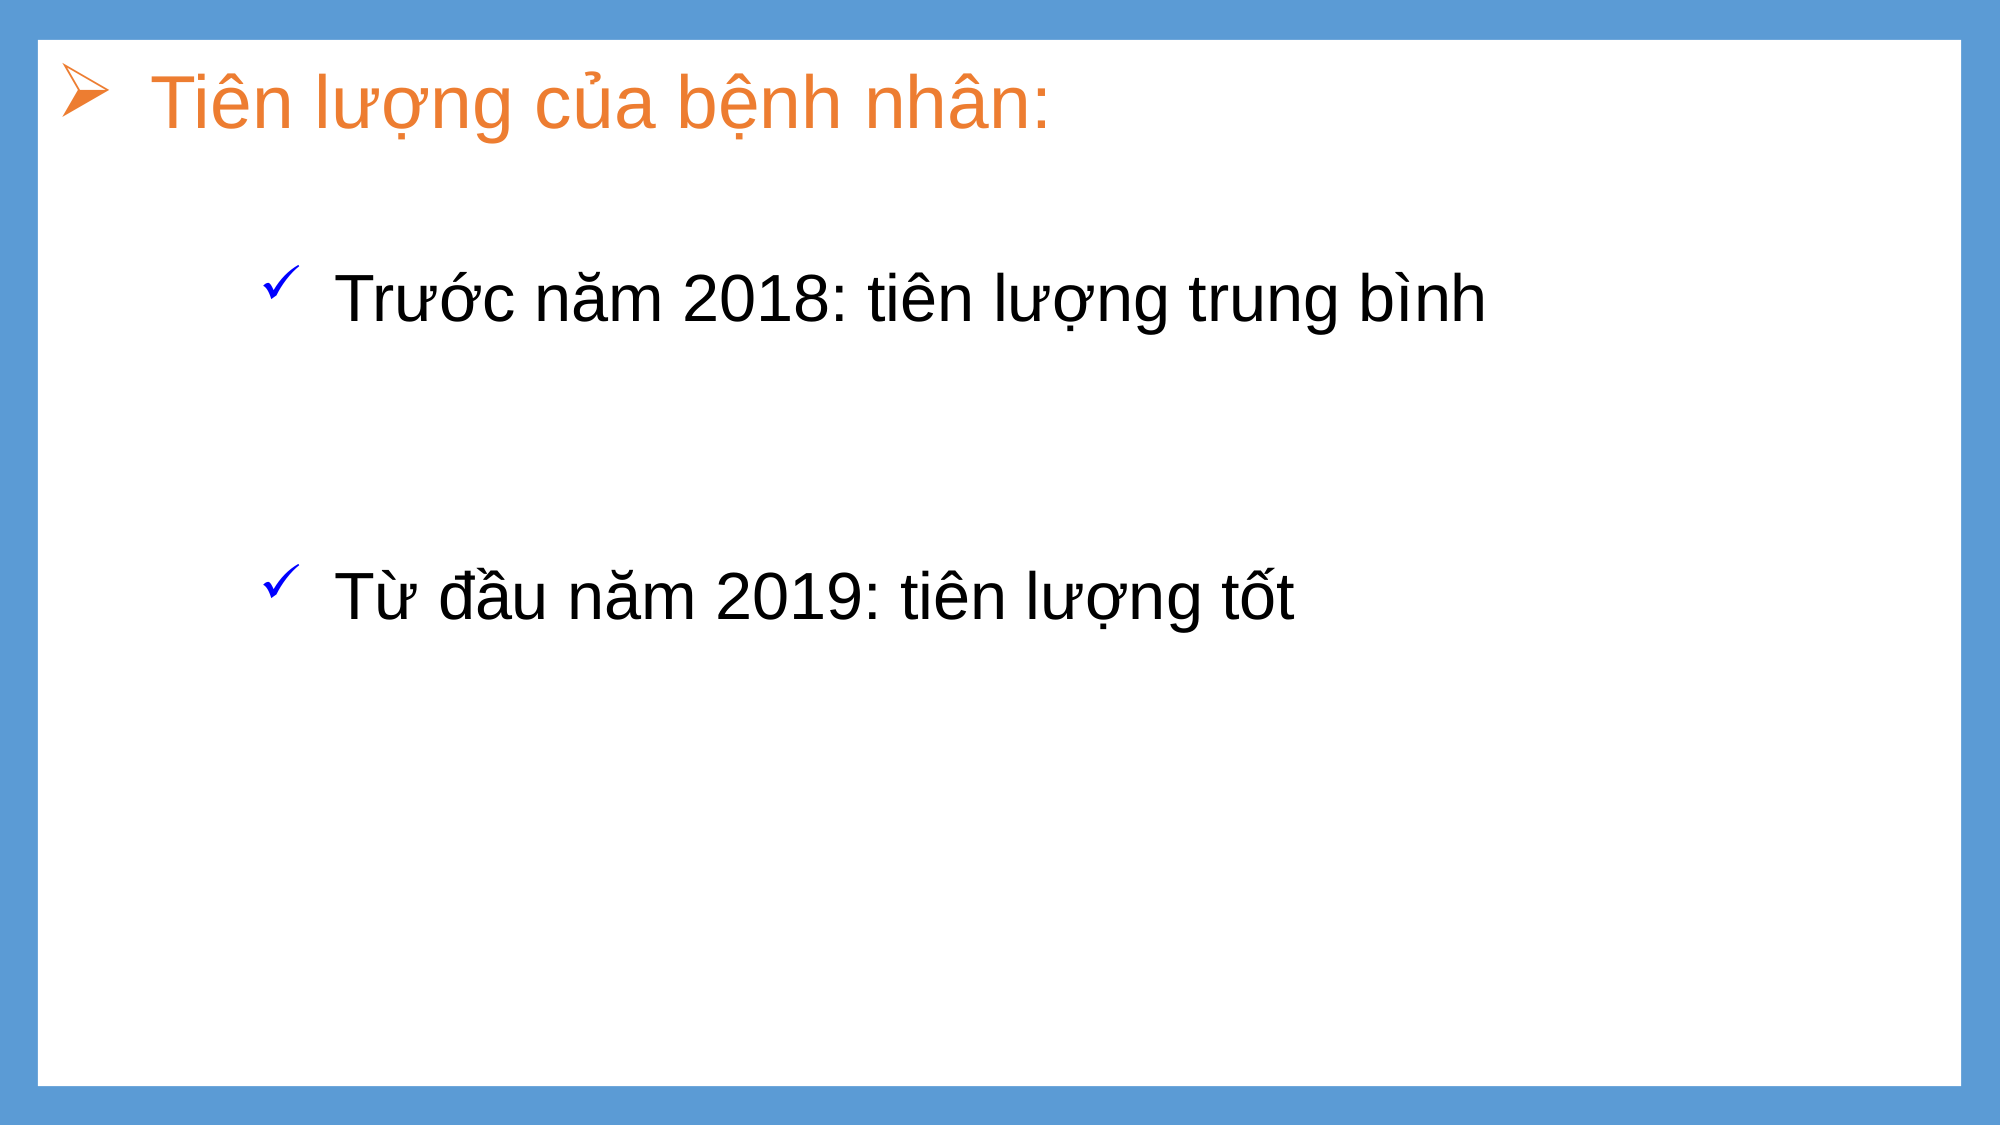

# Tiên lượng của bệnh nhân:

Trước năm 2018: tiên lượng trung bình

Từ đầu năm 2019: tiên lượng tốt